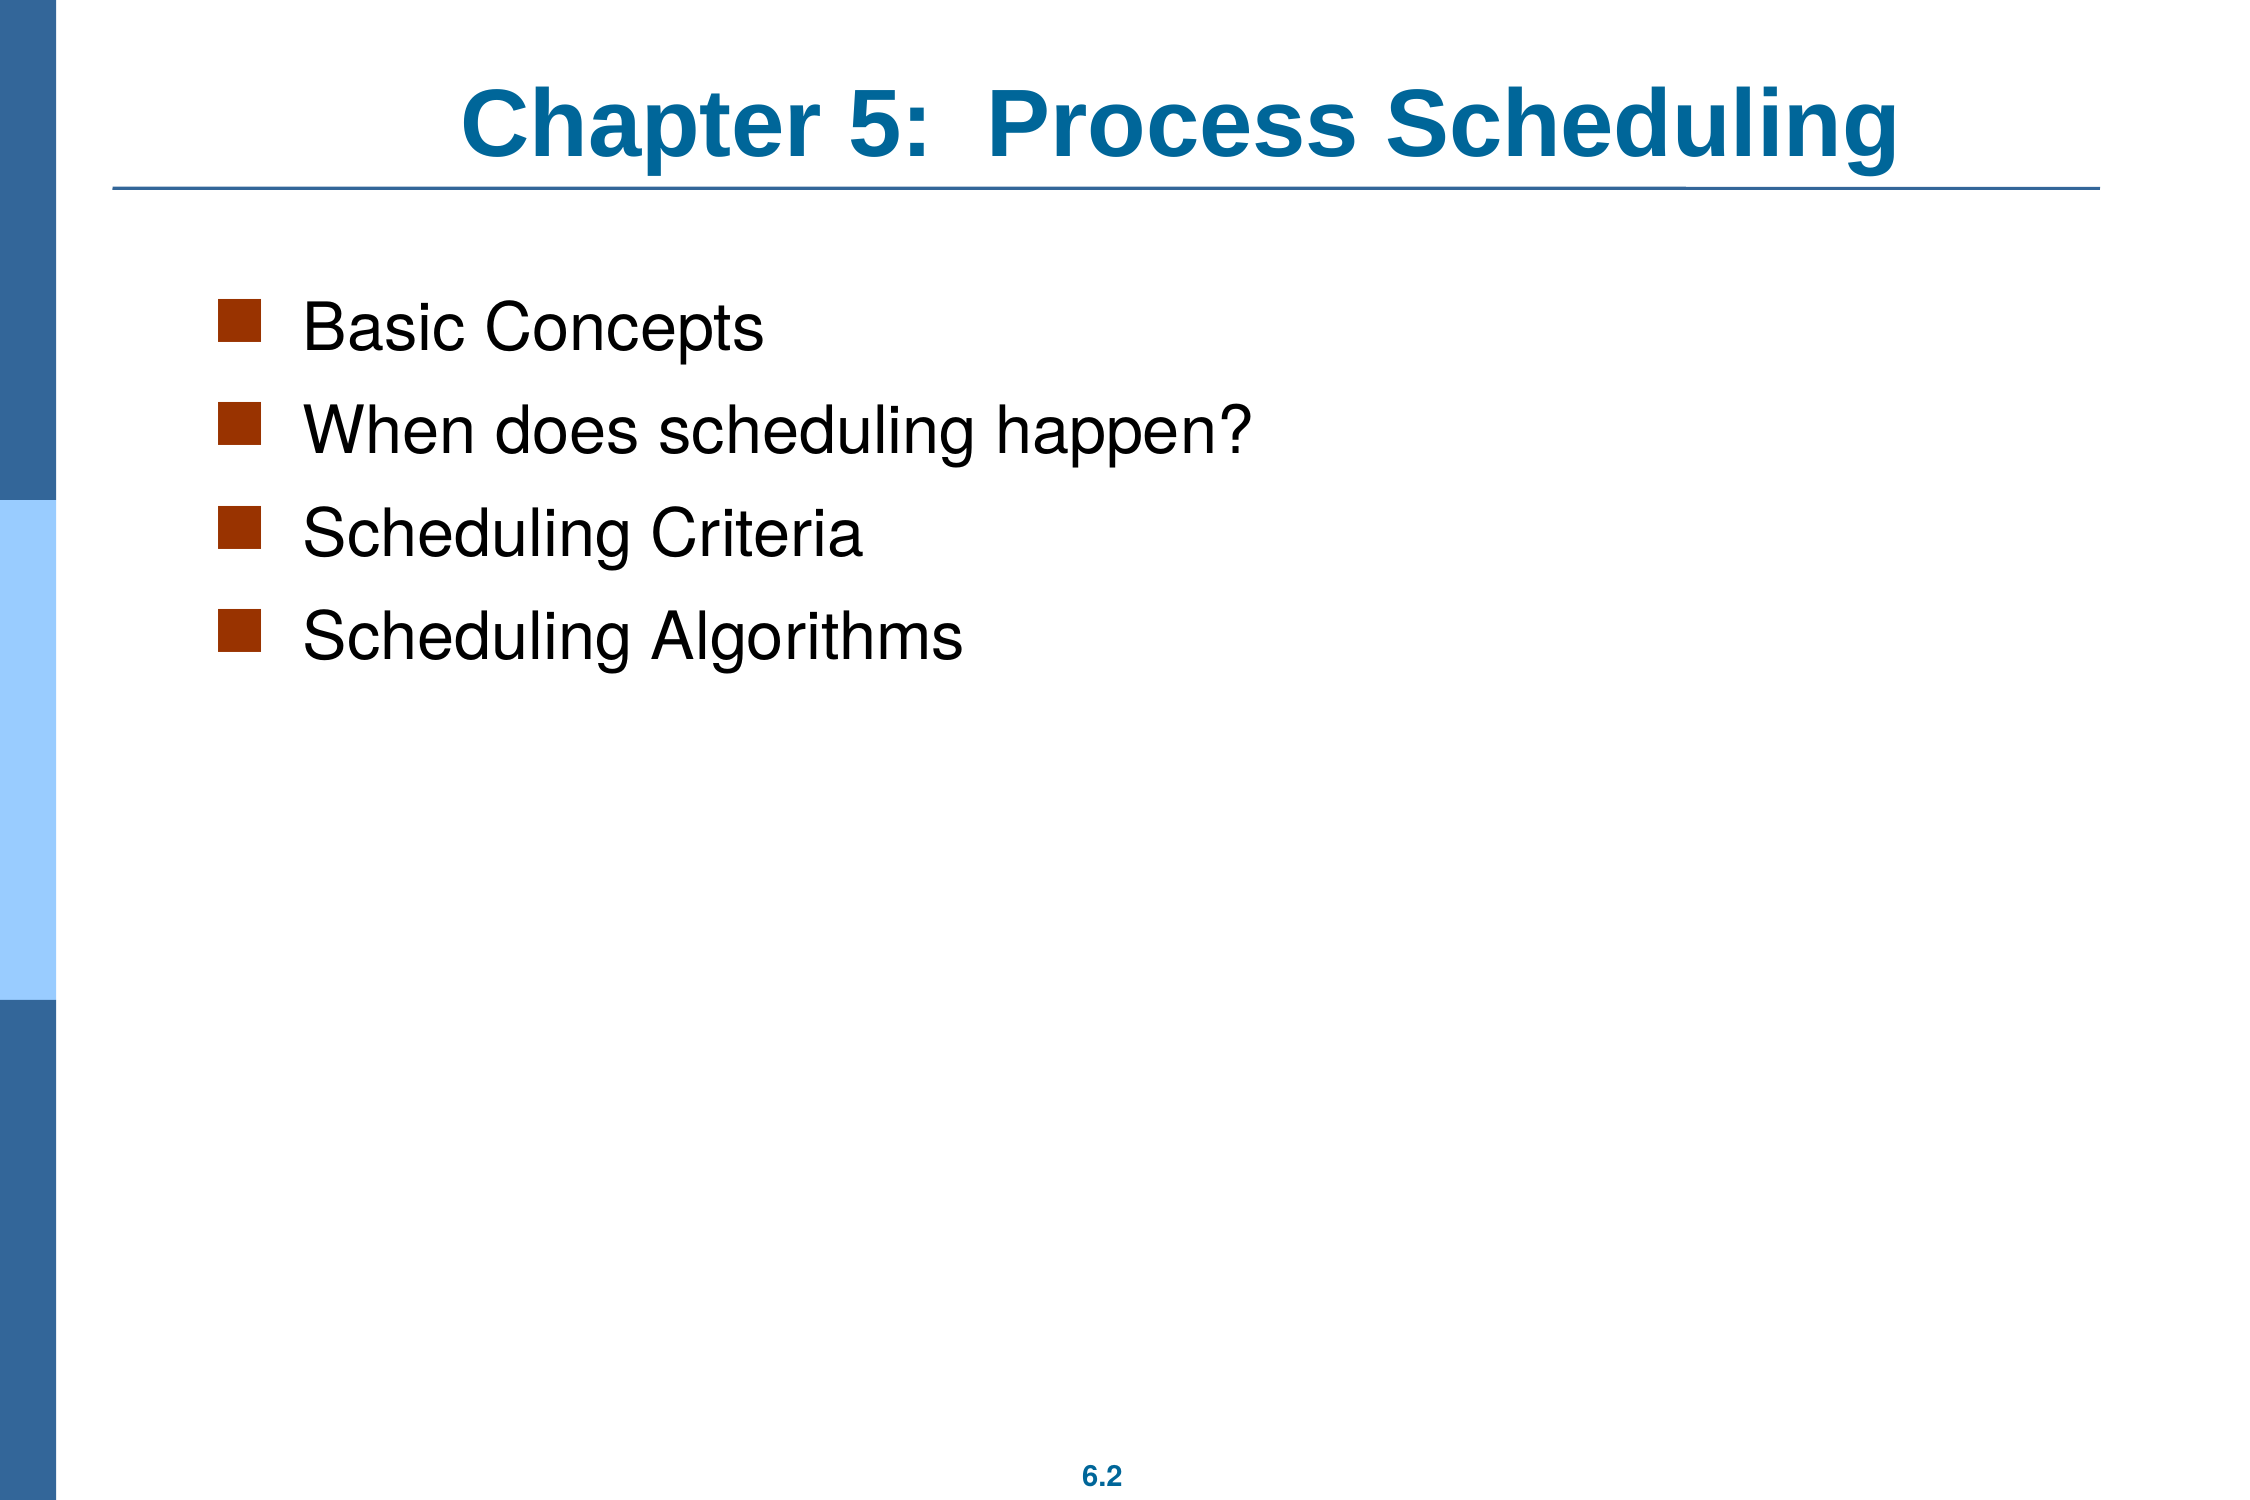

# Chapter 5:  Process Scheduling
Basic Concepts
When does scheduling happen?
Scheduling Criteria
Scheduling Algorithms